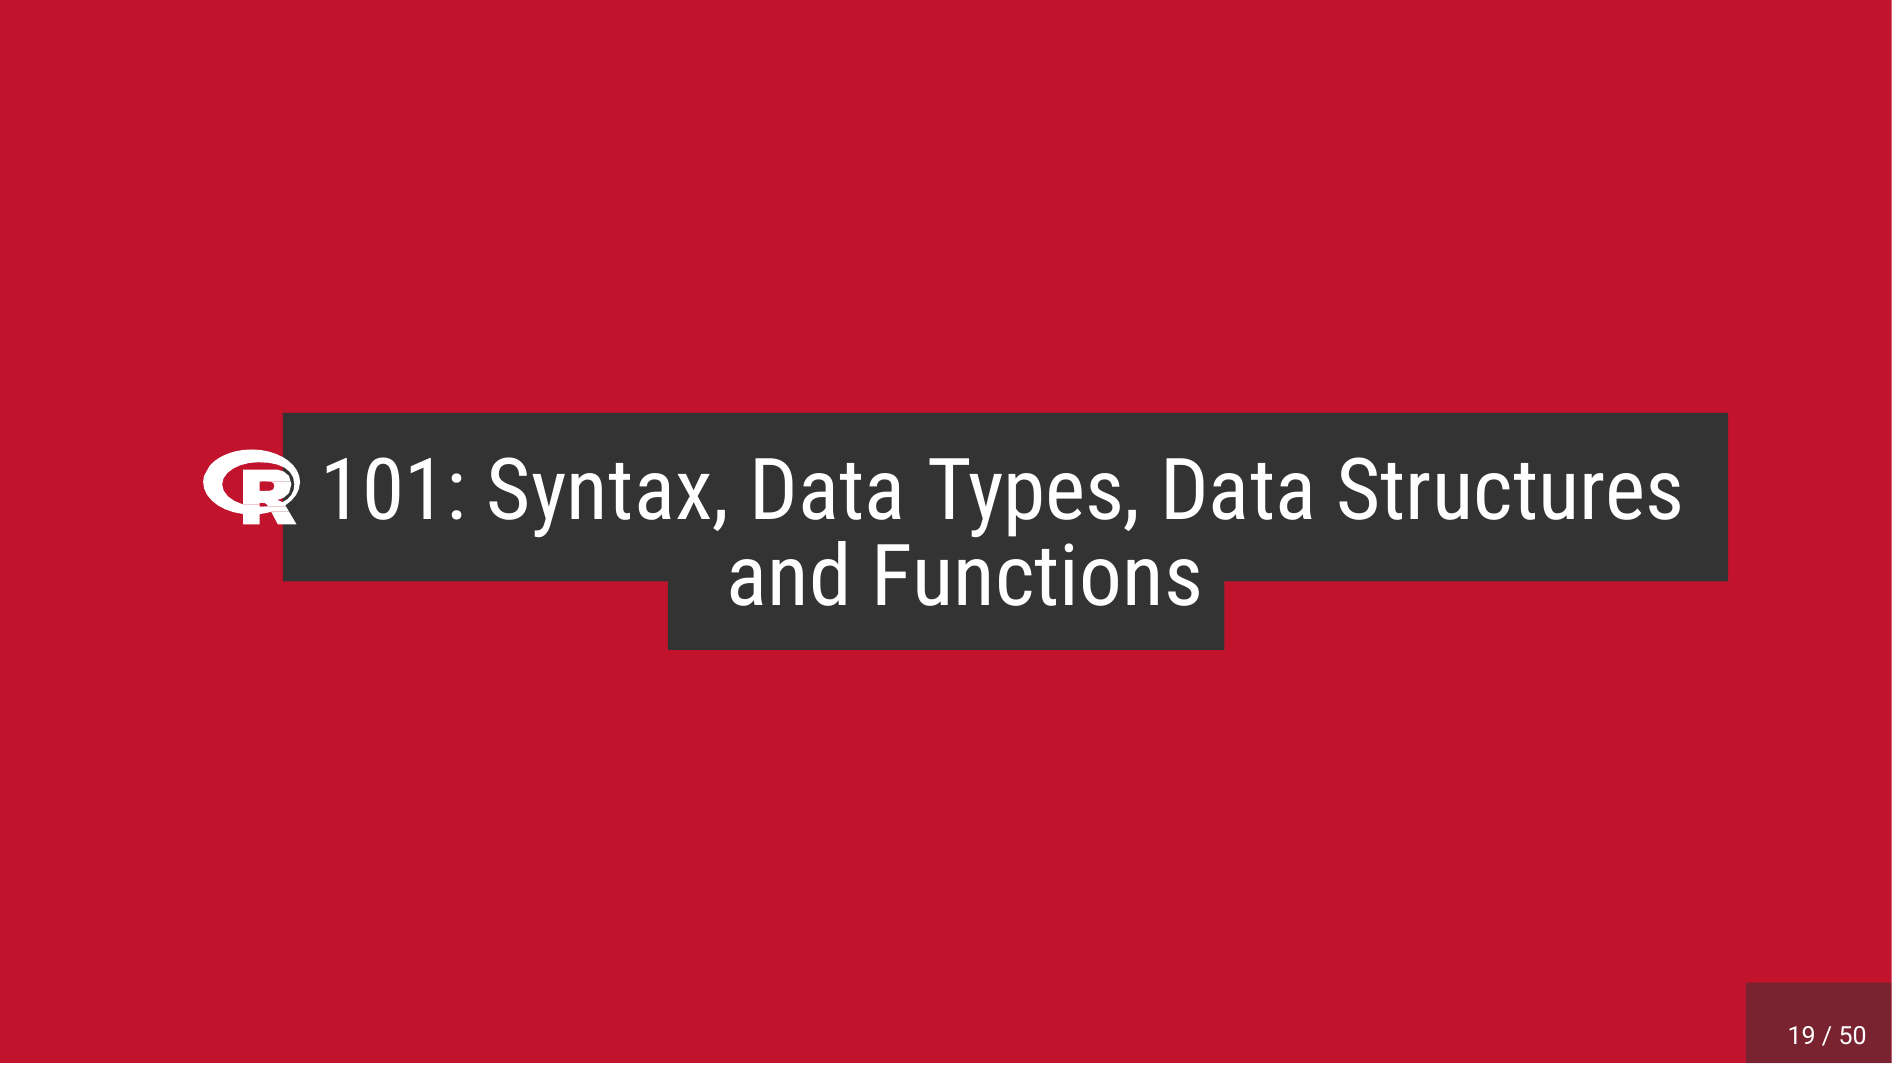

# 101: Syntax, Data Types, Data Structures  and Functions

19 / 50